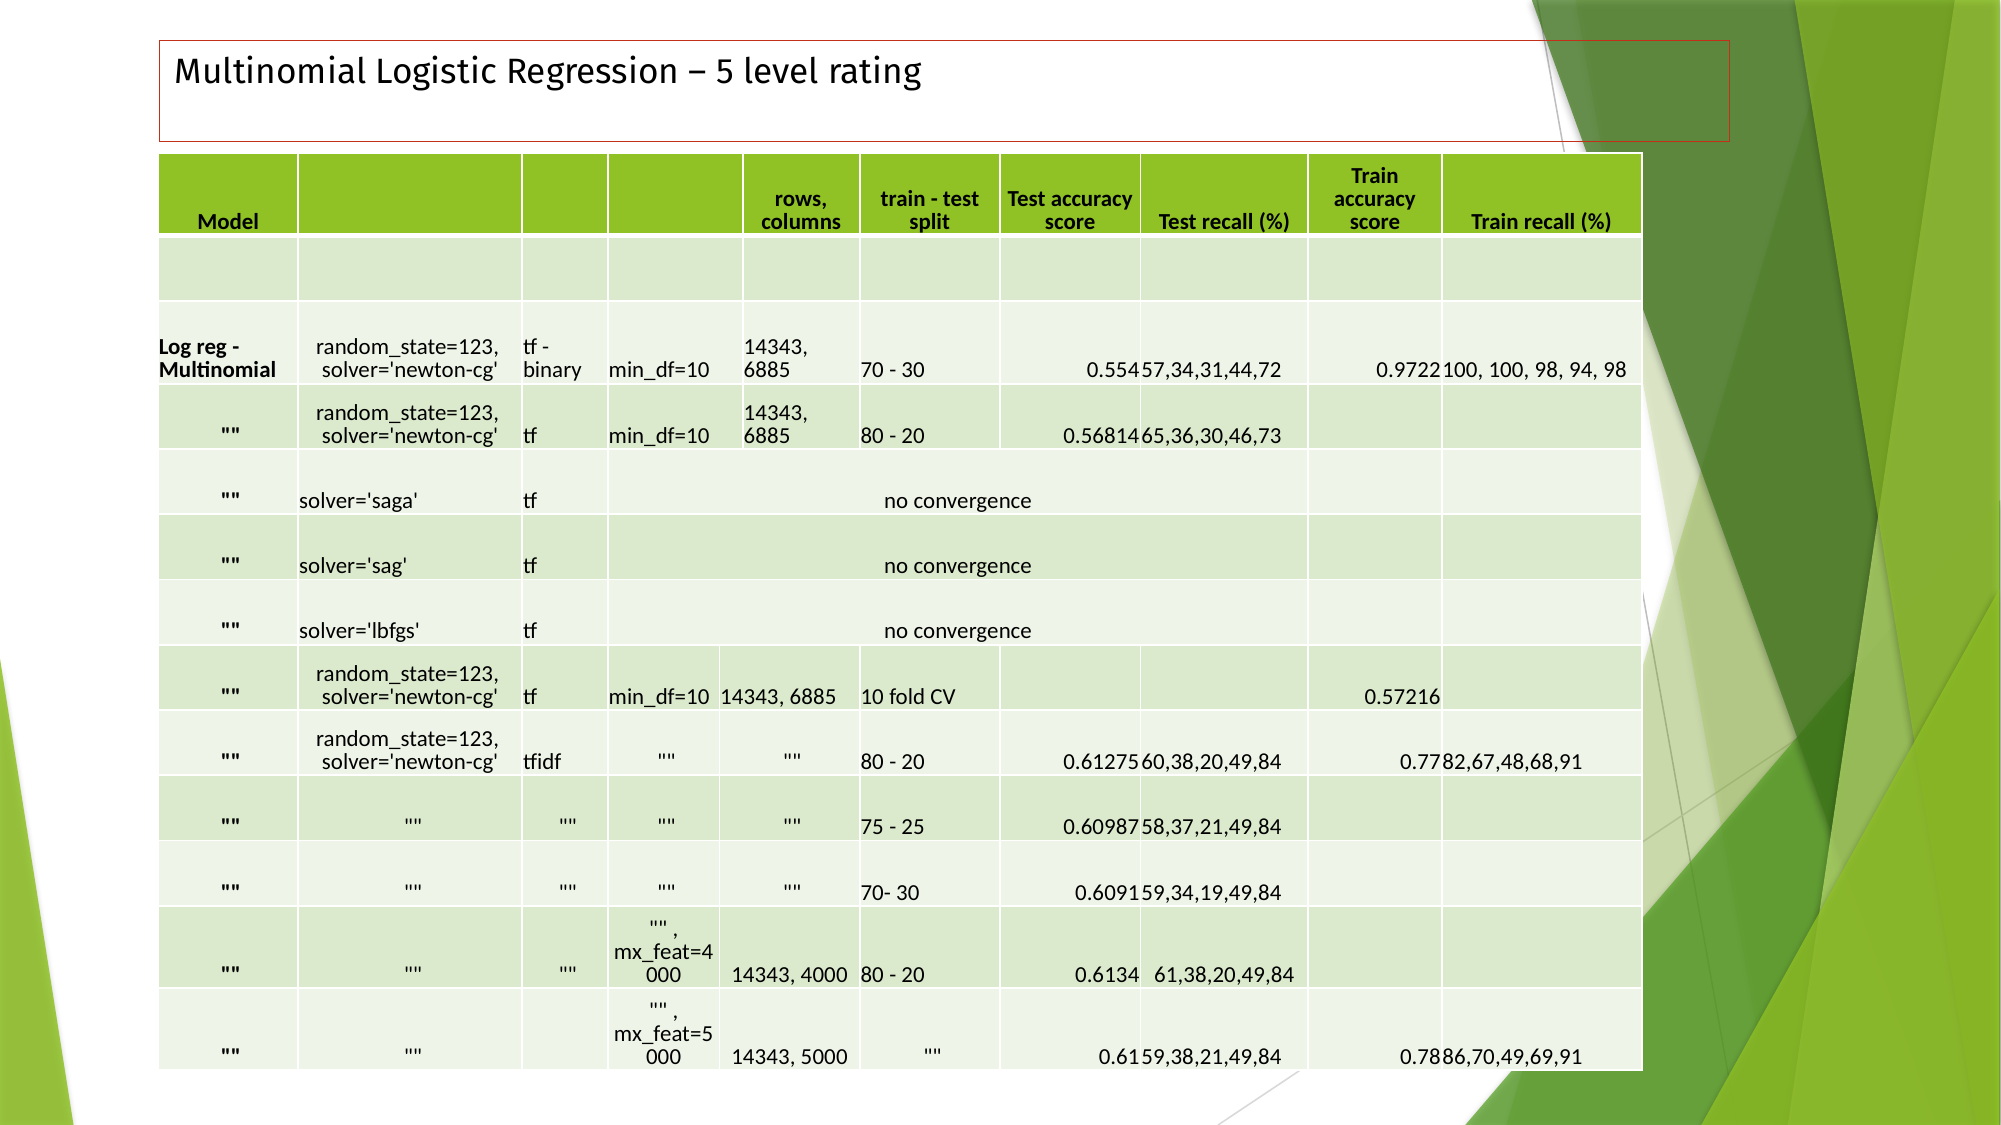

# Multinomial Logistic Regression – 5 level rating
| Model |  |  |  |  | rows, columns | train - test split | Test accuracy score | Test recall (%) | Train accuracy score | Train recall (%) |
| --- | --- | --- | --- | --- | --- | --- | --- | --- | --- | --- |
|  |  |  |  |  |  |  |  |  |  |  |
| Log reg - Multinomial | random\_state=123, solver='newton-cg' | tf - binary | min\_df=10 |  | 14343, 6885 | 70 - 30 | 0.554 | 57,34,31,44,72 | 0.9722 | 100, 100, 98, 94, 98 |
| "" | random\_state=123, solver='newton-cg' | tf | min\_df=10 |  | 14343, 6885 | 80 - 20 | 0.56814 | 65,36,30,46,73 |  |  |
| "" | solver='saga' | tf | no convergence |  |  |  |  |  |  |  |
| "" | solver='sag' | tf | no convergence |  |  |  |  |  |  |  |
| "" | solver='lbfgs' | tf | no convergence |  |  |  |  |  |  |  |
| "" | random\_state=123, solver='newton-cg' | tf | min\_df=10 | 14343, 6885 |  | 10 fold CV |  |  | 0.57216 |  |
| "" | random\_state=123, solver='newton-cg' | tfidf | "" | "" |  | 80 - 20 | 0.61275 | 60,38,20,49,84 | 0.77 | 82,67,48,68,91 |
| "" | "" | "" | "" | "" |  | 75 - 25 | 0.60987 | 58,37,21,49,84 |  |  |
| "" | "" | "" | "" | "" |  | 70- 30 | 0.6091 | 59,34,19,49,84 |  |  |
| "" | "" | "" | "" , mx\_feat=4000 | 14343, 4000 |  | 80 - 20 | 0.6134 | 61,38,20,49,84 |  |  |
| "" | "" |  | "" , mx\_feat=5000 | 14343, 5000 |  | "" | 0.61 | 59,38,21,49,84 | 0.78 | 86,70,49,69,91 |